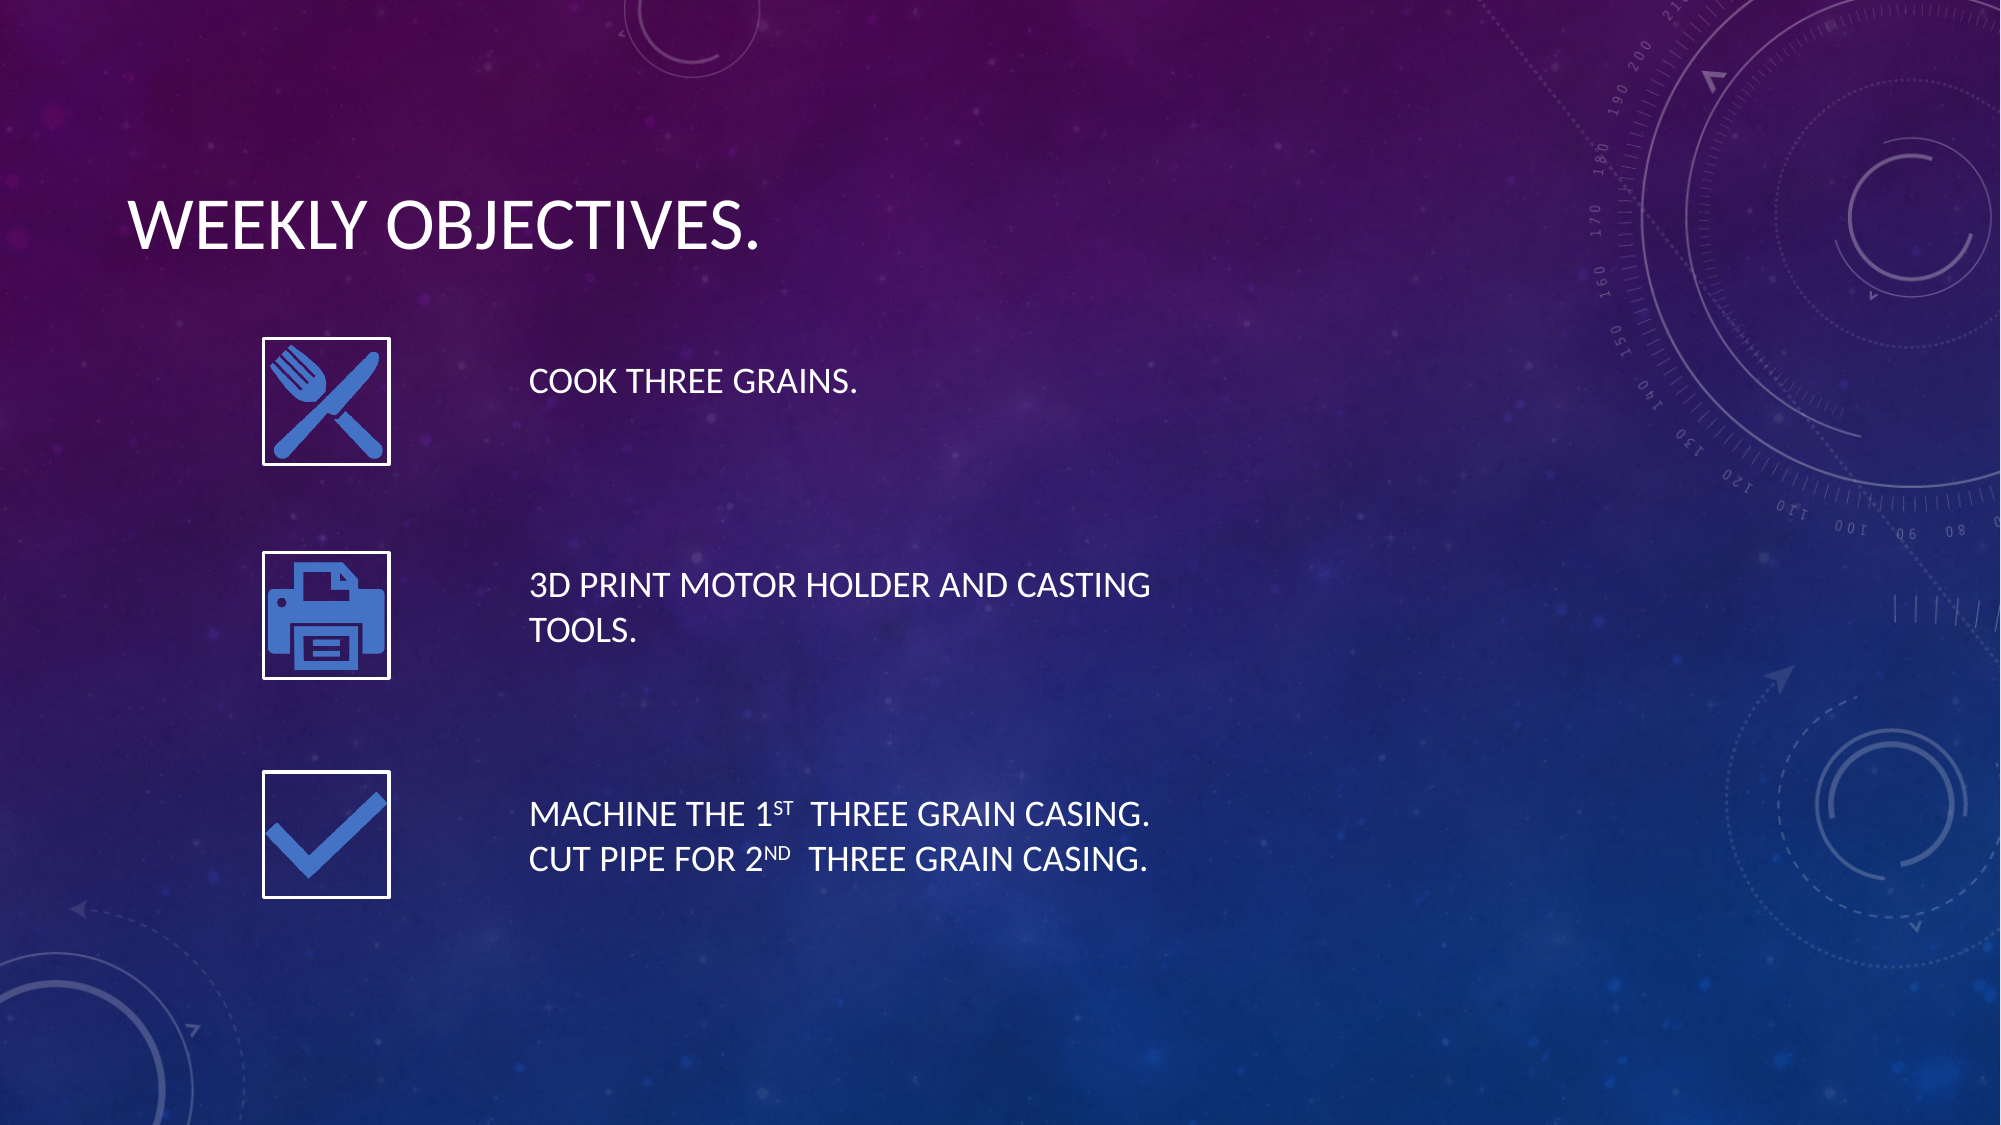

# WEEKLY OBJECTIVES.

COOK THREE GRAINS.

3D PRINT MOTOR HOLDER AND CASTING TOOLS.

MACHINE THE 1ST  THREE GRAIN CASING.
CUT PIPE FOR 2ND  THREE GRAIN CASING.